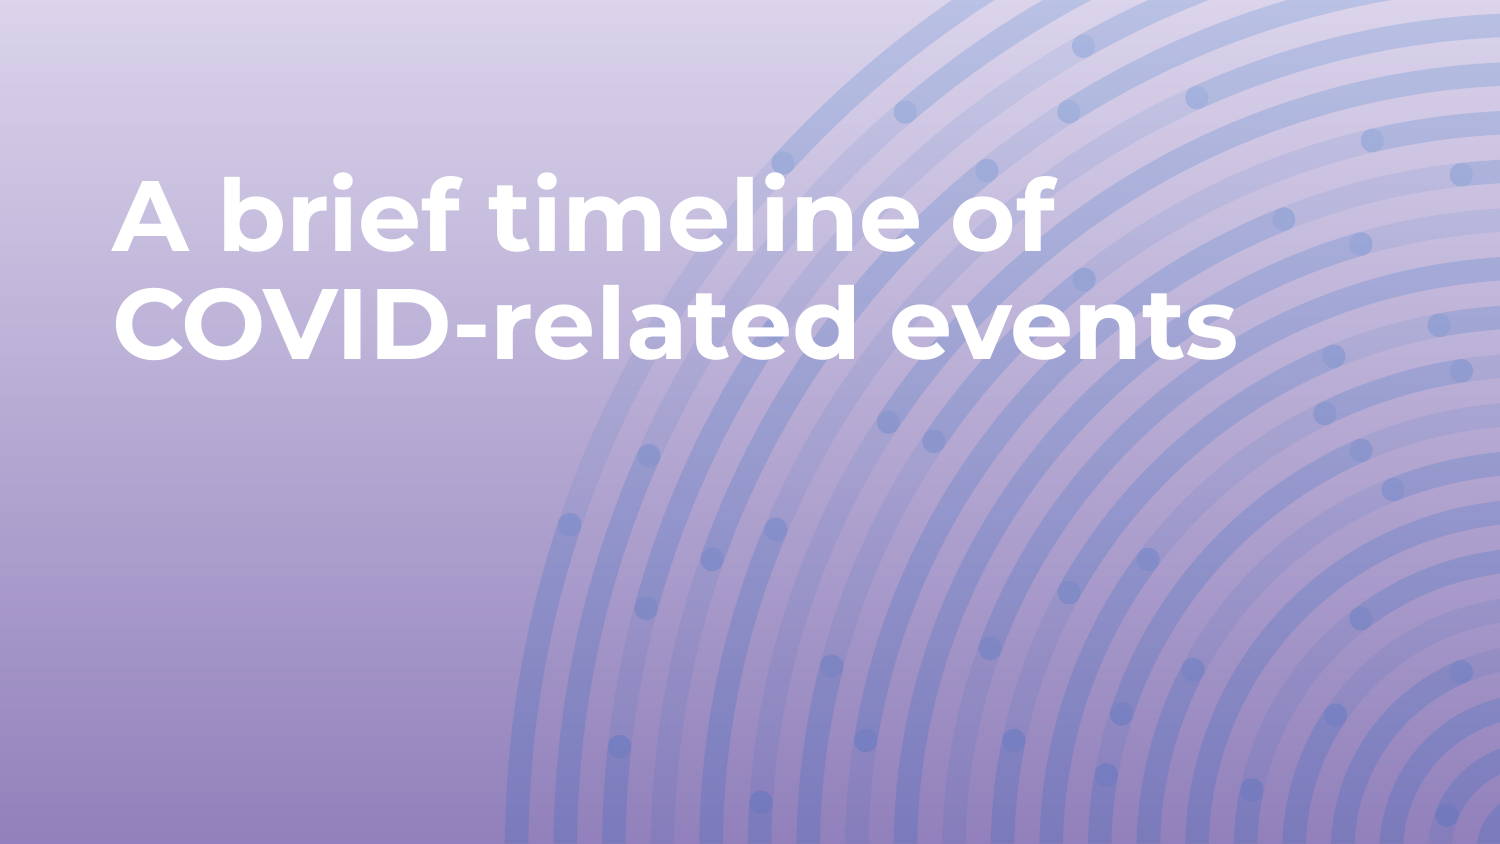

# A brief timeline of COVID-related events